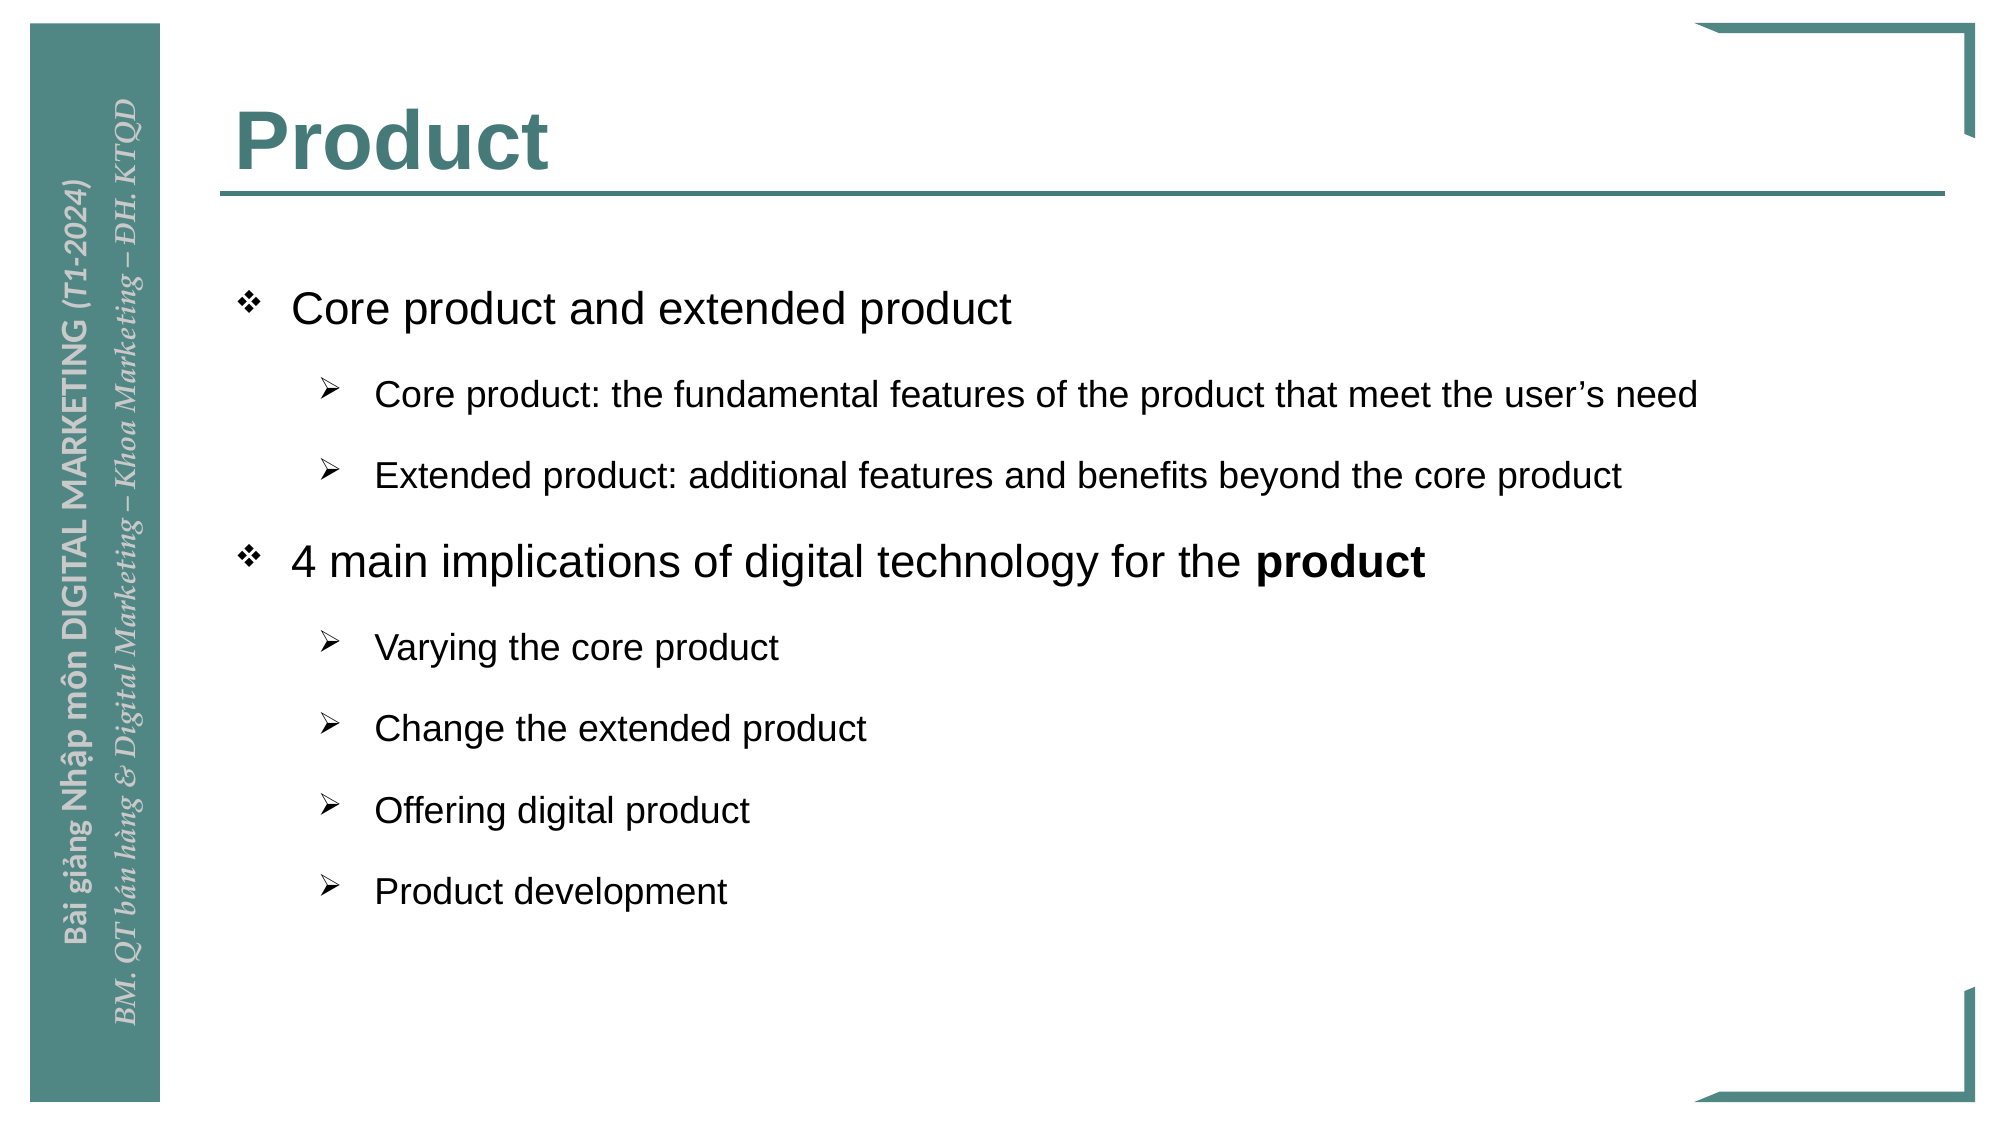

# Product
Core product and extended product
Core product: the fundamental features of the product that meet the user’s need
Extended product: additional features and benefits beyond the core product
4 main implications of digital technology for the product
Varying the core product
Change the extended product
Offering digital product
Product development